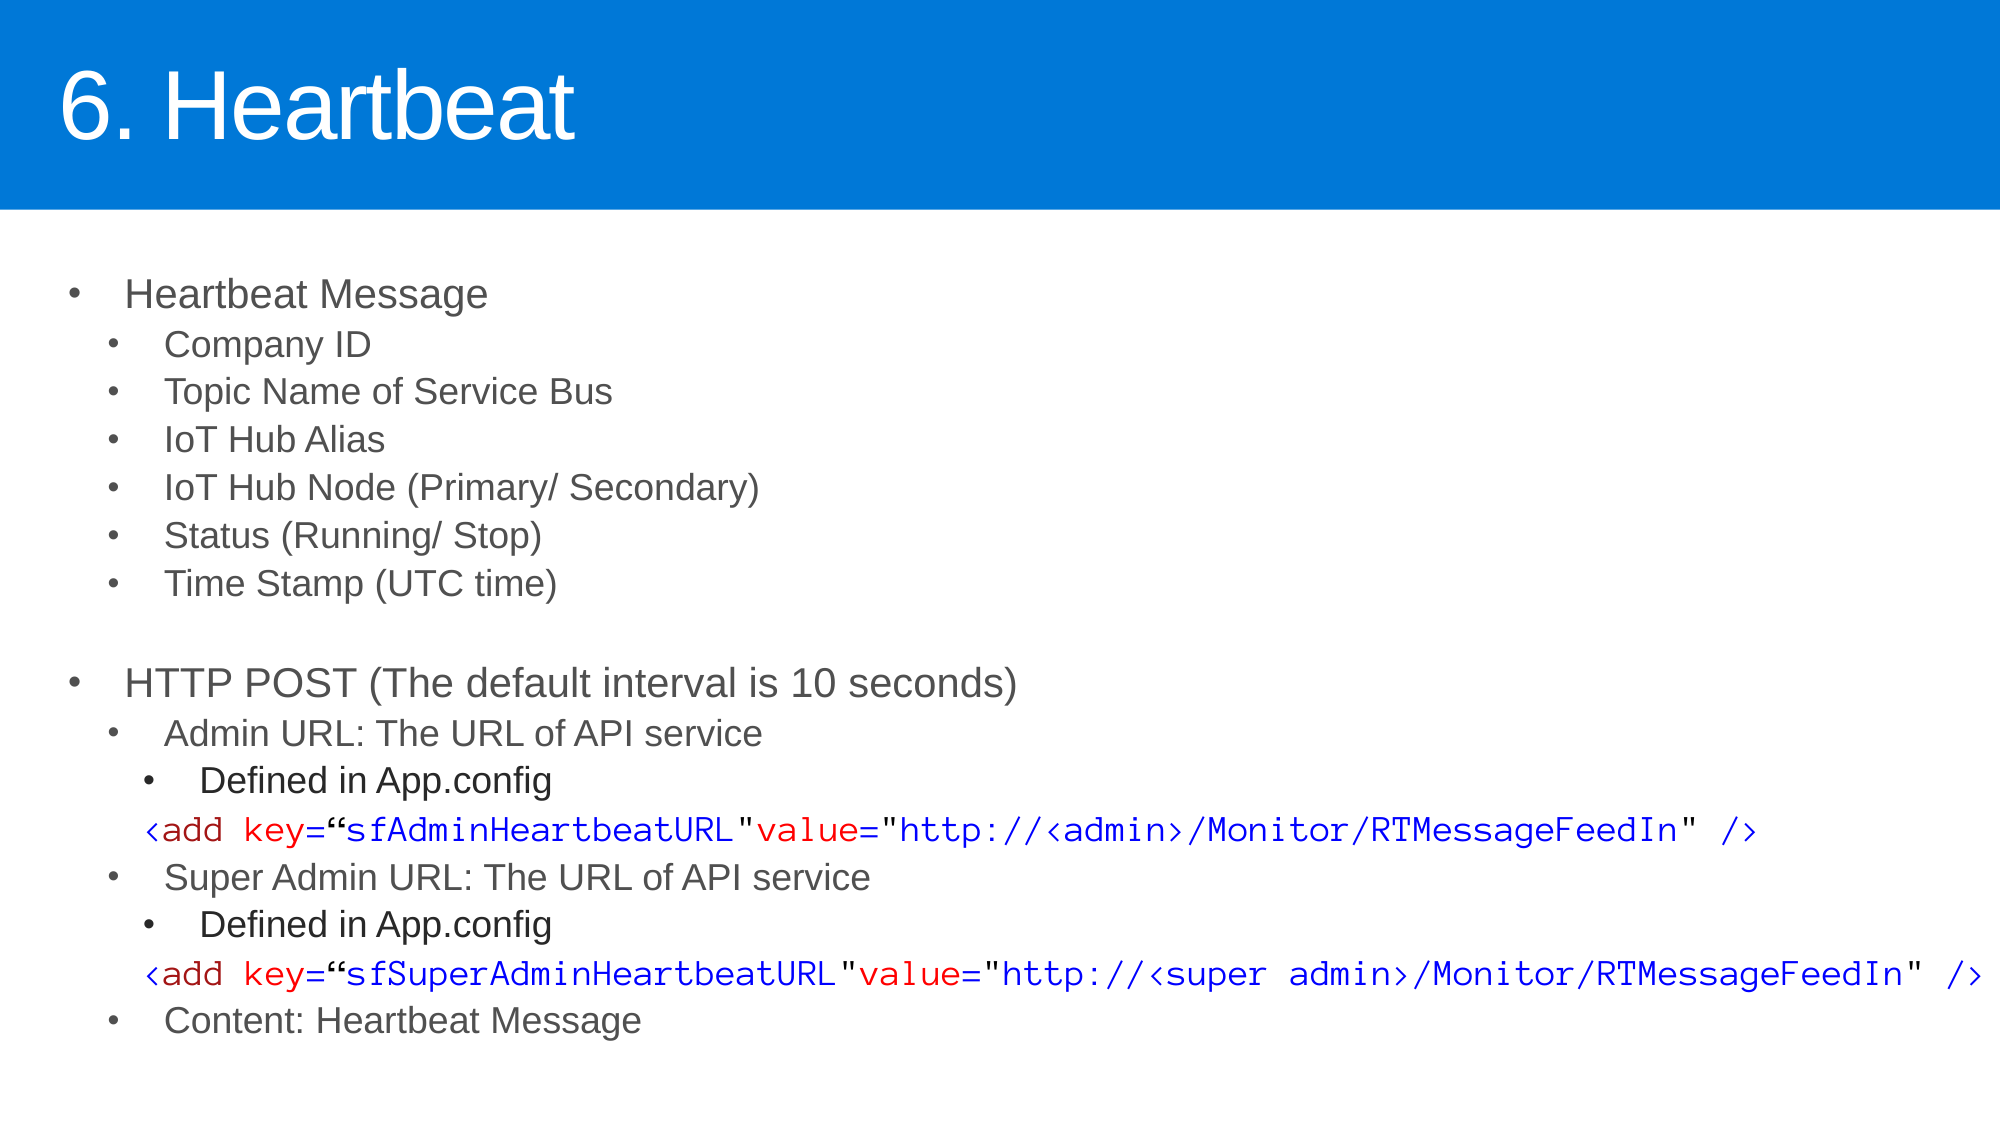

6. Heartbeat
Heartbeat Message
Company ID
Topic Name of Service Bus
IoT Hub Alias
IoT Hub Node (Primary/ Secondary)
Status (Running/ Stop)
Time Stamp (UTC time)

HTTP POST (The default interval is 10 seconds)
Admin URL: The URL of API service
Defined in App.config
<add key=“sfAdminHeartbeatURL"value="http://<admin>/Monitor/RTMessageFeedIn" />
Super Admin URL: The URL of API service
Defined in App.config
<add key=“sfSuperAdminHeartbeatURL"value="http://<super admin>/Monitor/RTMessageFeedIn" />
Content: Heartbeat Message